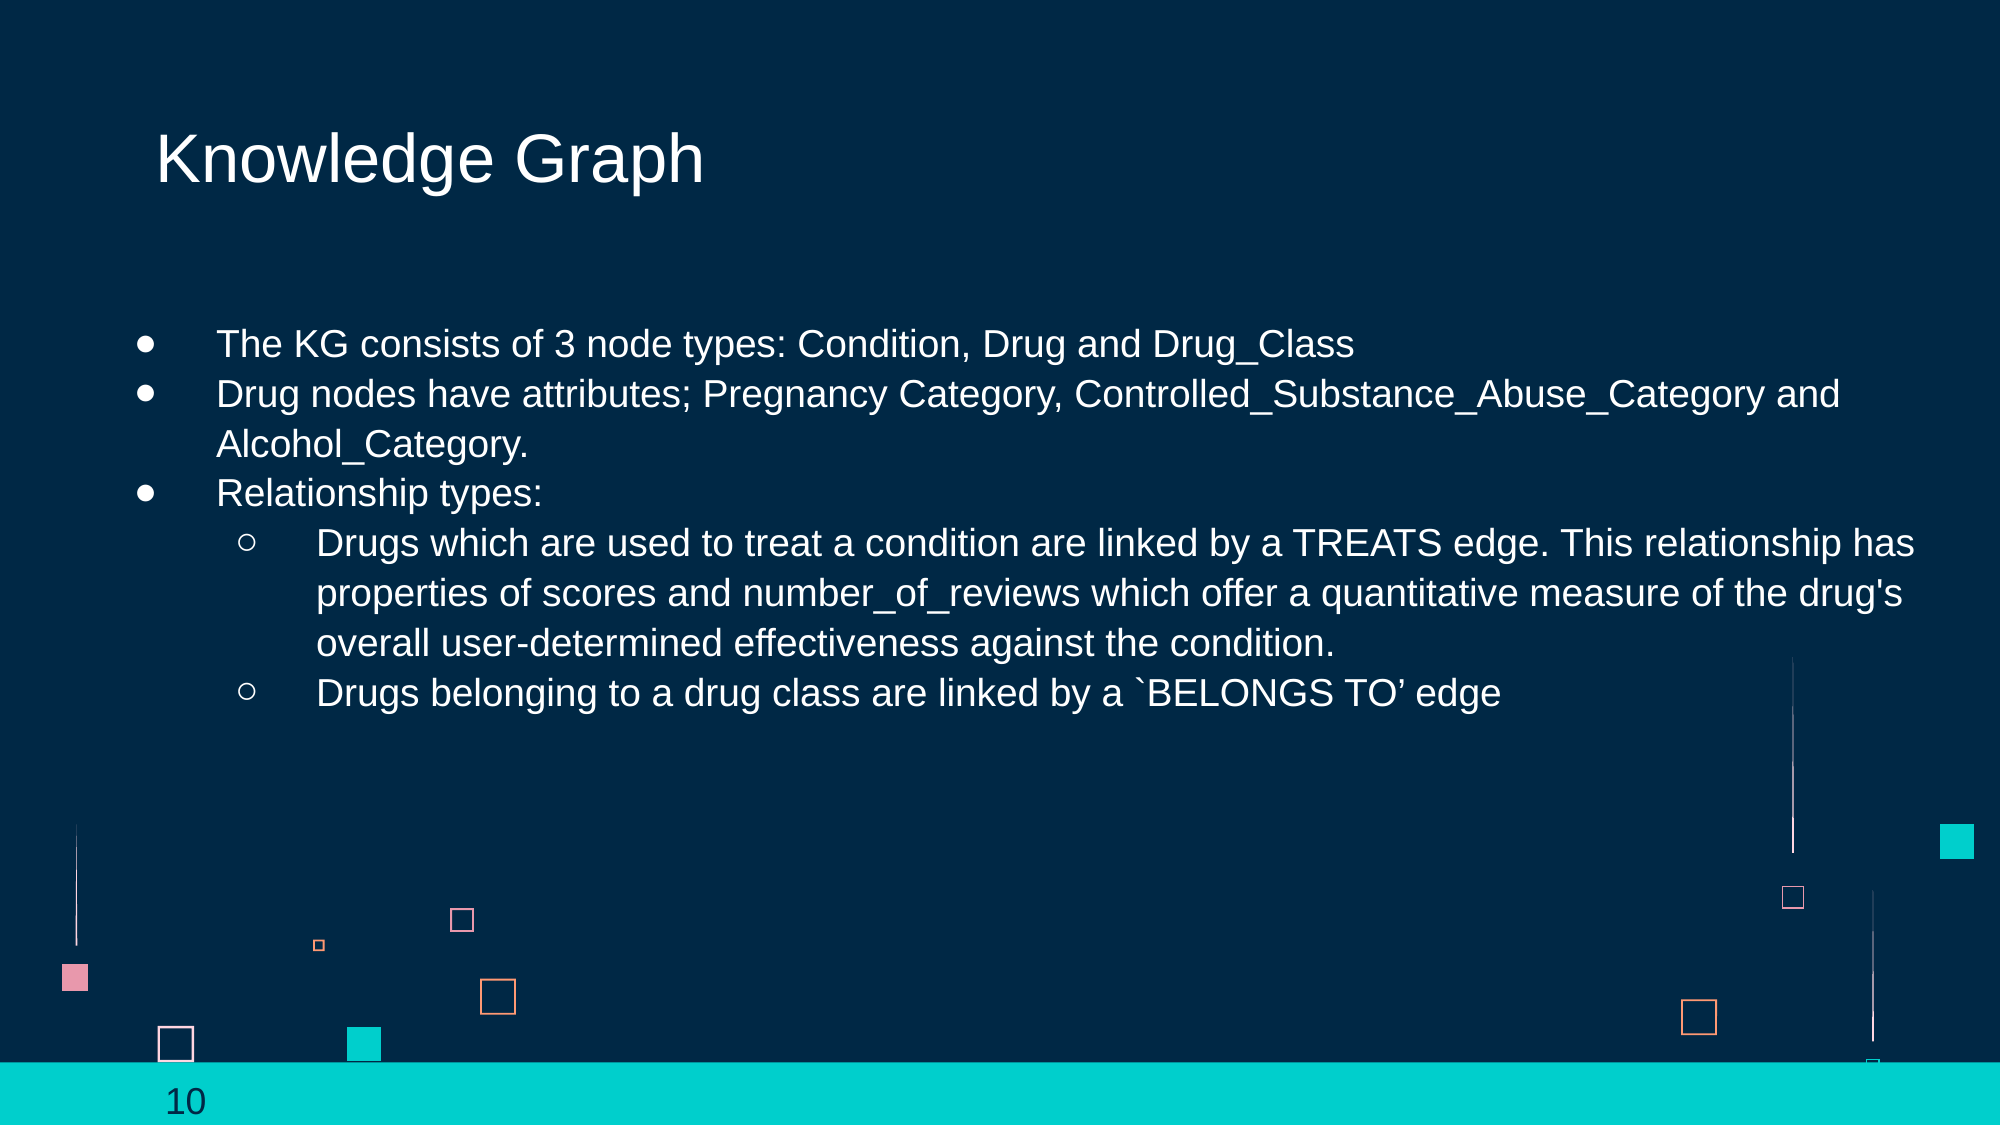

Knowledge Graph

The KG consists of 3 node types: Condition, Drug and Drug_Class
Drug nodes have attributes; Pregnancy Category, Controlled_Substance_Abuse_Category and Alcohol_Category.
Relationship types:
Drugs which are used to treat a condition are linked by a TREATS edge. This relationship has properties of scores and number_of_reviews which offer a quantitative measure of the drug's overall user-determined effectiveness against the condition.
Drugs belonging to a drug class are linked by a `BELONGS TO’ edge

	10												                                                                                              10